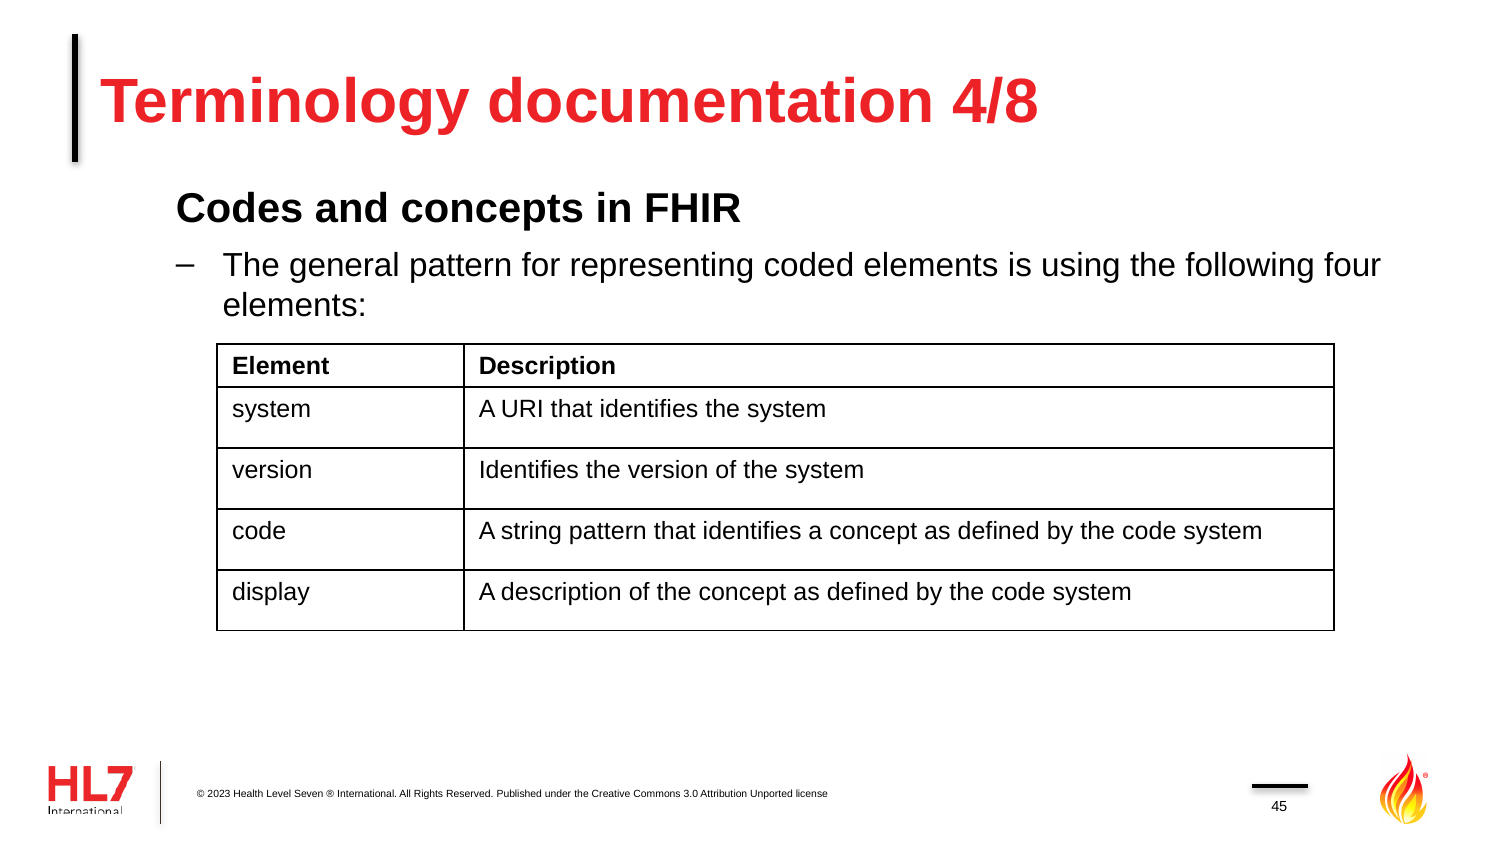

# Terminology documentation 4/8
Codes and concepts in FHIR
The general pattern for representing coded elements is using the following four elements:

| Element | Description |
| --- | --- |
| system | A URI that identifies the system |
| version | Identifies the version of the system |
| code | A string pattern that identifies a concept as defined by the code system |
| display | A description of the concept as defined by the code system |
© 2023 Health Level Seven ® International. All Rights Reserved. Published under the Creative Commons 3.0 Attribution Unported license

45